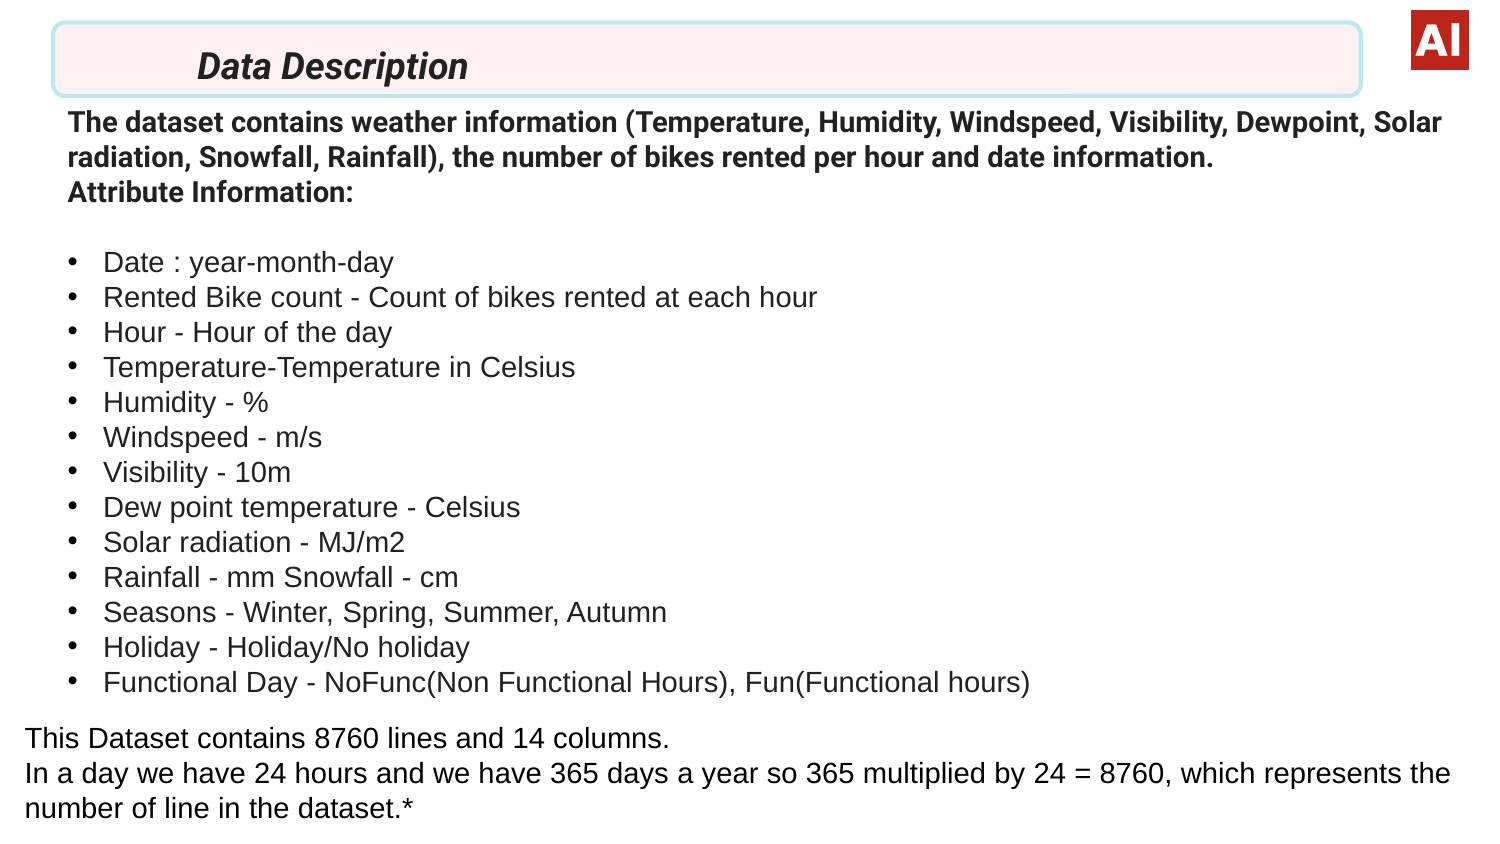

Data Description

The dataset contains weather information (Temperature, Humidity, Windspeed, Visibility, Dewpoint, Solar radiation, Snowfall, Rainfall), the number of bikes rented per hour and date information.
Attribute Information:

Date : year-month-day
Rented Bike count - Count of bikes rented at each hour
Hour - Hour of the day
Temperature-Temperature in Celsius
Humidity - %
Windspeed - m/s
Visibility - 10m
Dew point temperature - Celsius
Solar radiation - MJ/m2
Rainfall - mm Snowfall - cm
Seasons - Winter, Spring, Summer, Autumn
Holiday - Holiday/No holiday
Functional Day - NoFunc(Non Functional Hours), Fun(Functional hours)
This Dataset contains 8760 lines and 14 columns.
In a day we have 24 hours and we have 365 days a year so 365 multiplied by 24 = 8760, which represents the number of line in the dataset.*